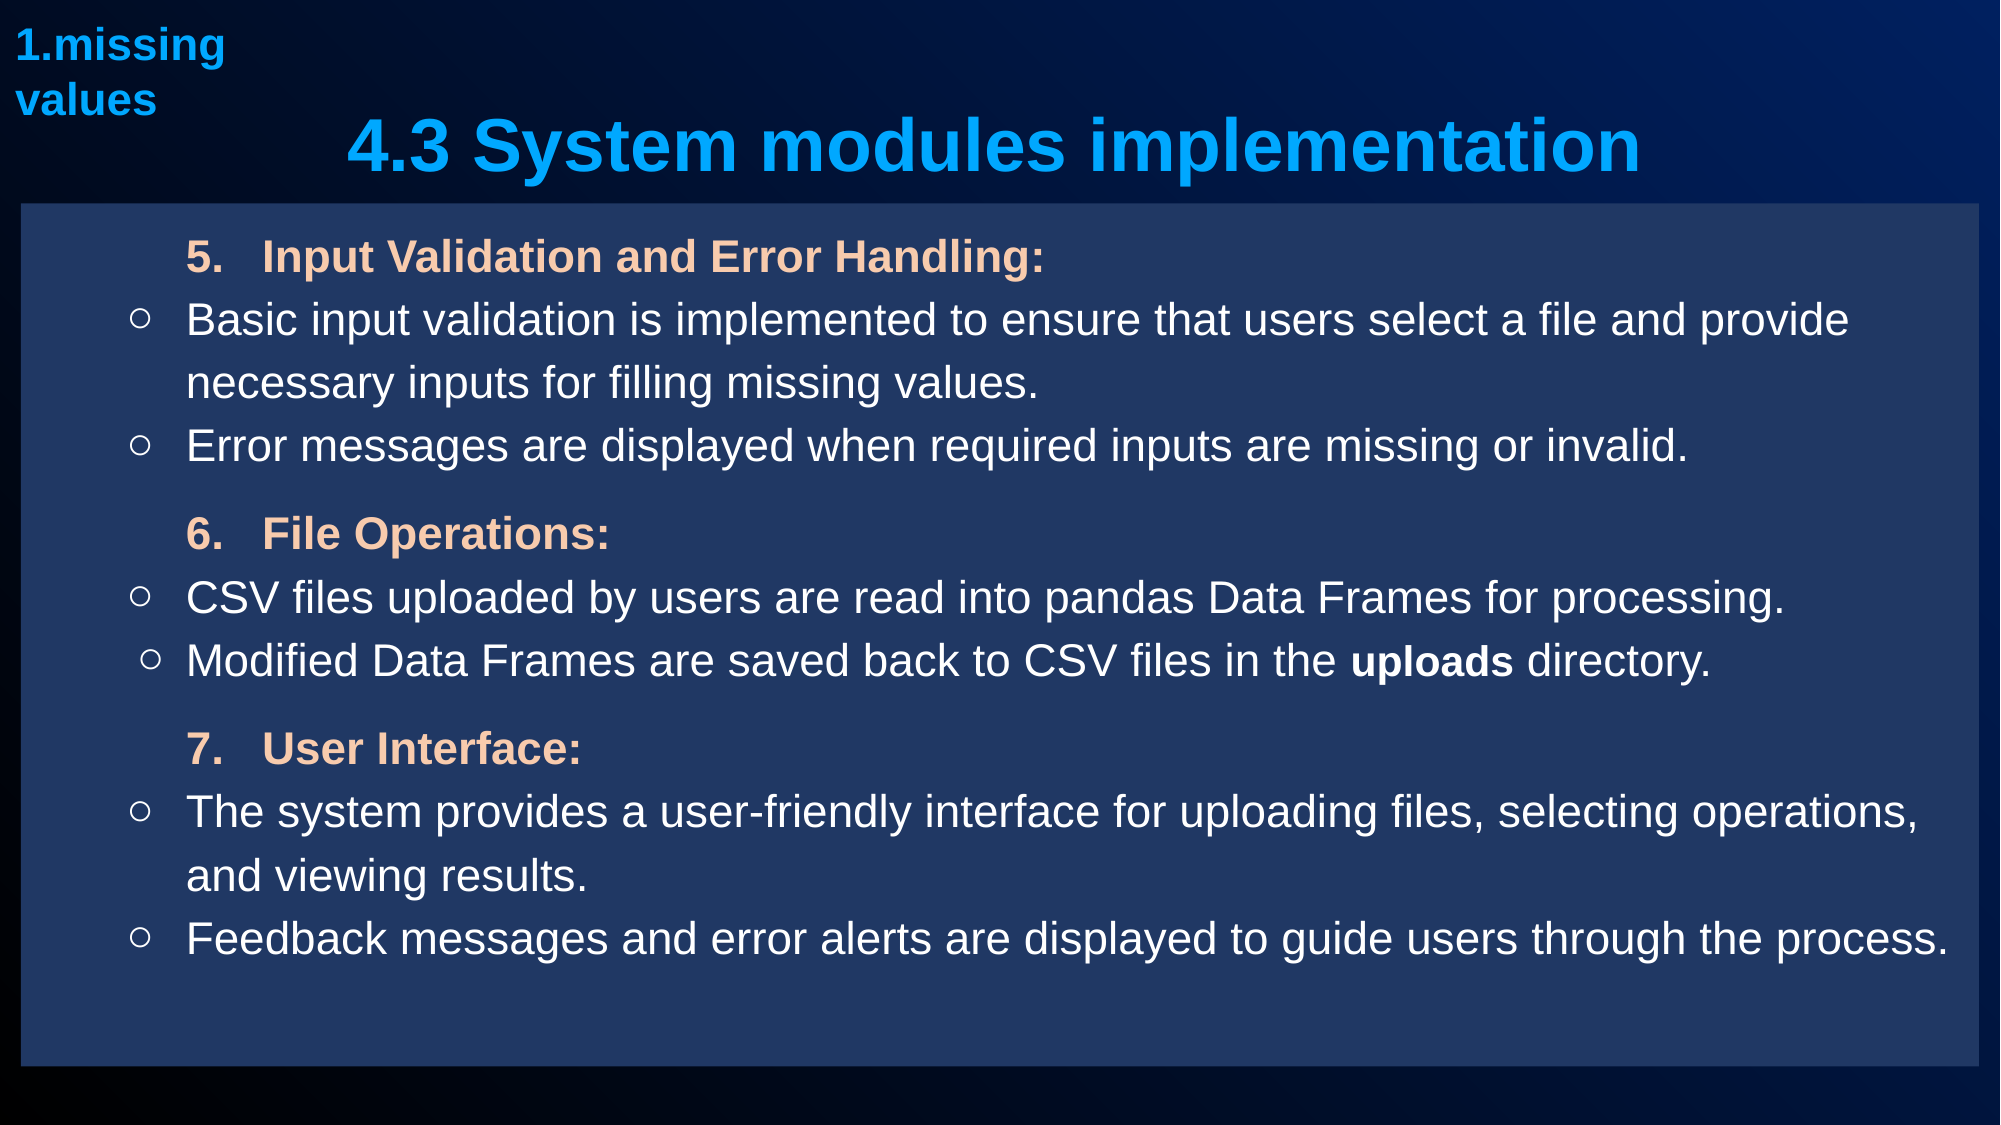

1.missing values
4.3 System modules implementation
  	5.   Input Validation and Error Handling:
Basic input validation is implemented to ensure that users select a file and provide necessary inputs for filling missing values.
Error messages are displayed when required inputs are missing or invalid.
 	6.   File Operations:
CSV files uploaded by users are read into pandas Data Frames for processing.
Modified Data Frames are saved back to CSV files in the uploads directory.
 	7.   User Interface:
The system provides a user-friendly interface for uploading files, selecting operations, and viewing results.
Feedback messages and error alerts are displayed to guide users through the process.